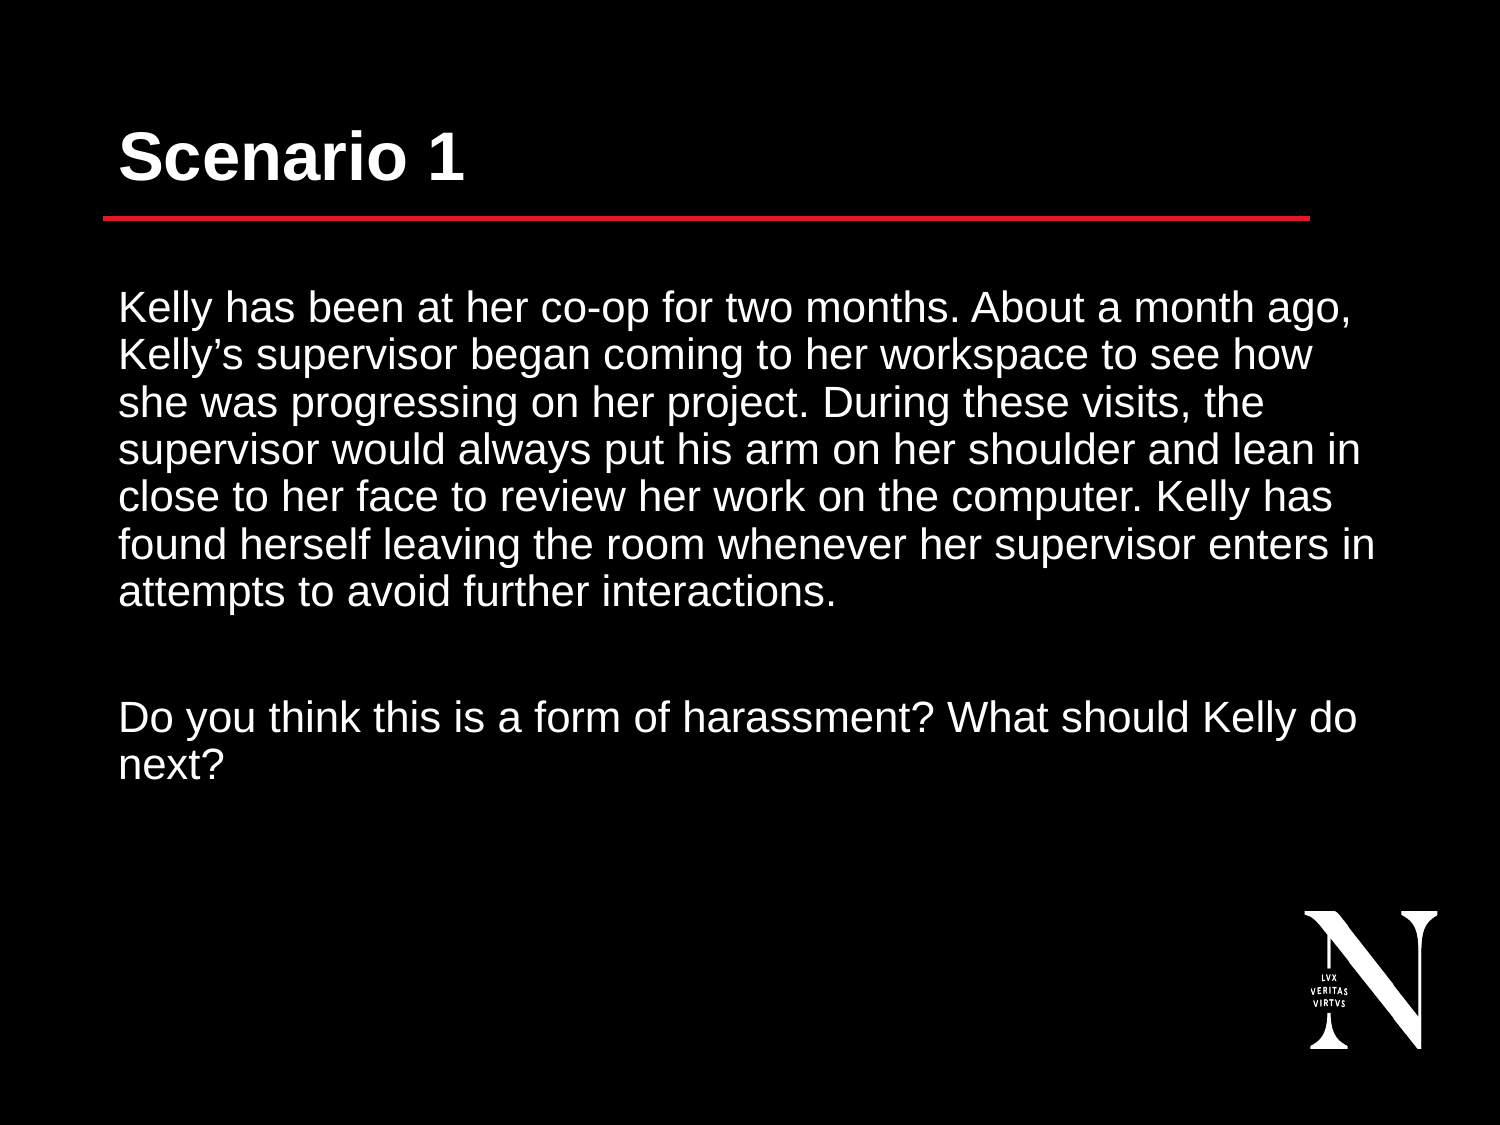

# Scenario 1
Kelly has been at her co-op for two months. About a month ago, Kelly’s supervisor began coming to her workspace to see how she was progressing on her project. During these visits, the supervisor would always put his arm on her shoulder and lean in close to her face to review her work on the computer. Kelly has found herself leaving the room whenever her supervisor enters in attempts to avoid further interactions.

Do you think this is a form of harassment? What should Kelly do next?